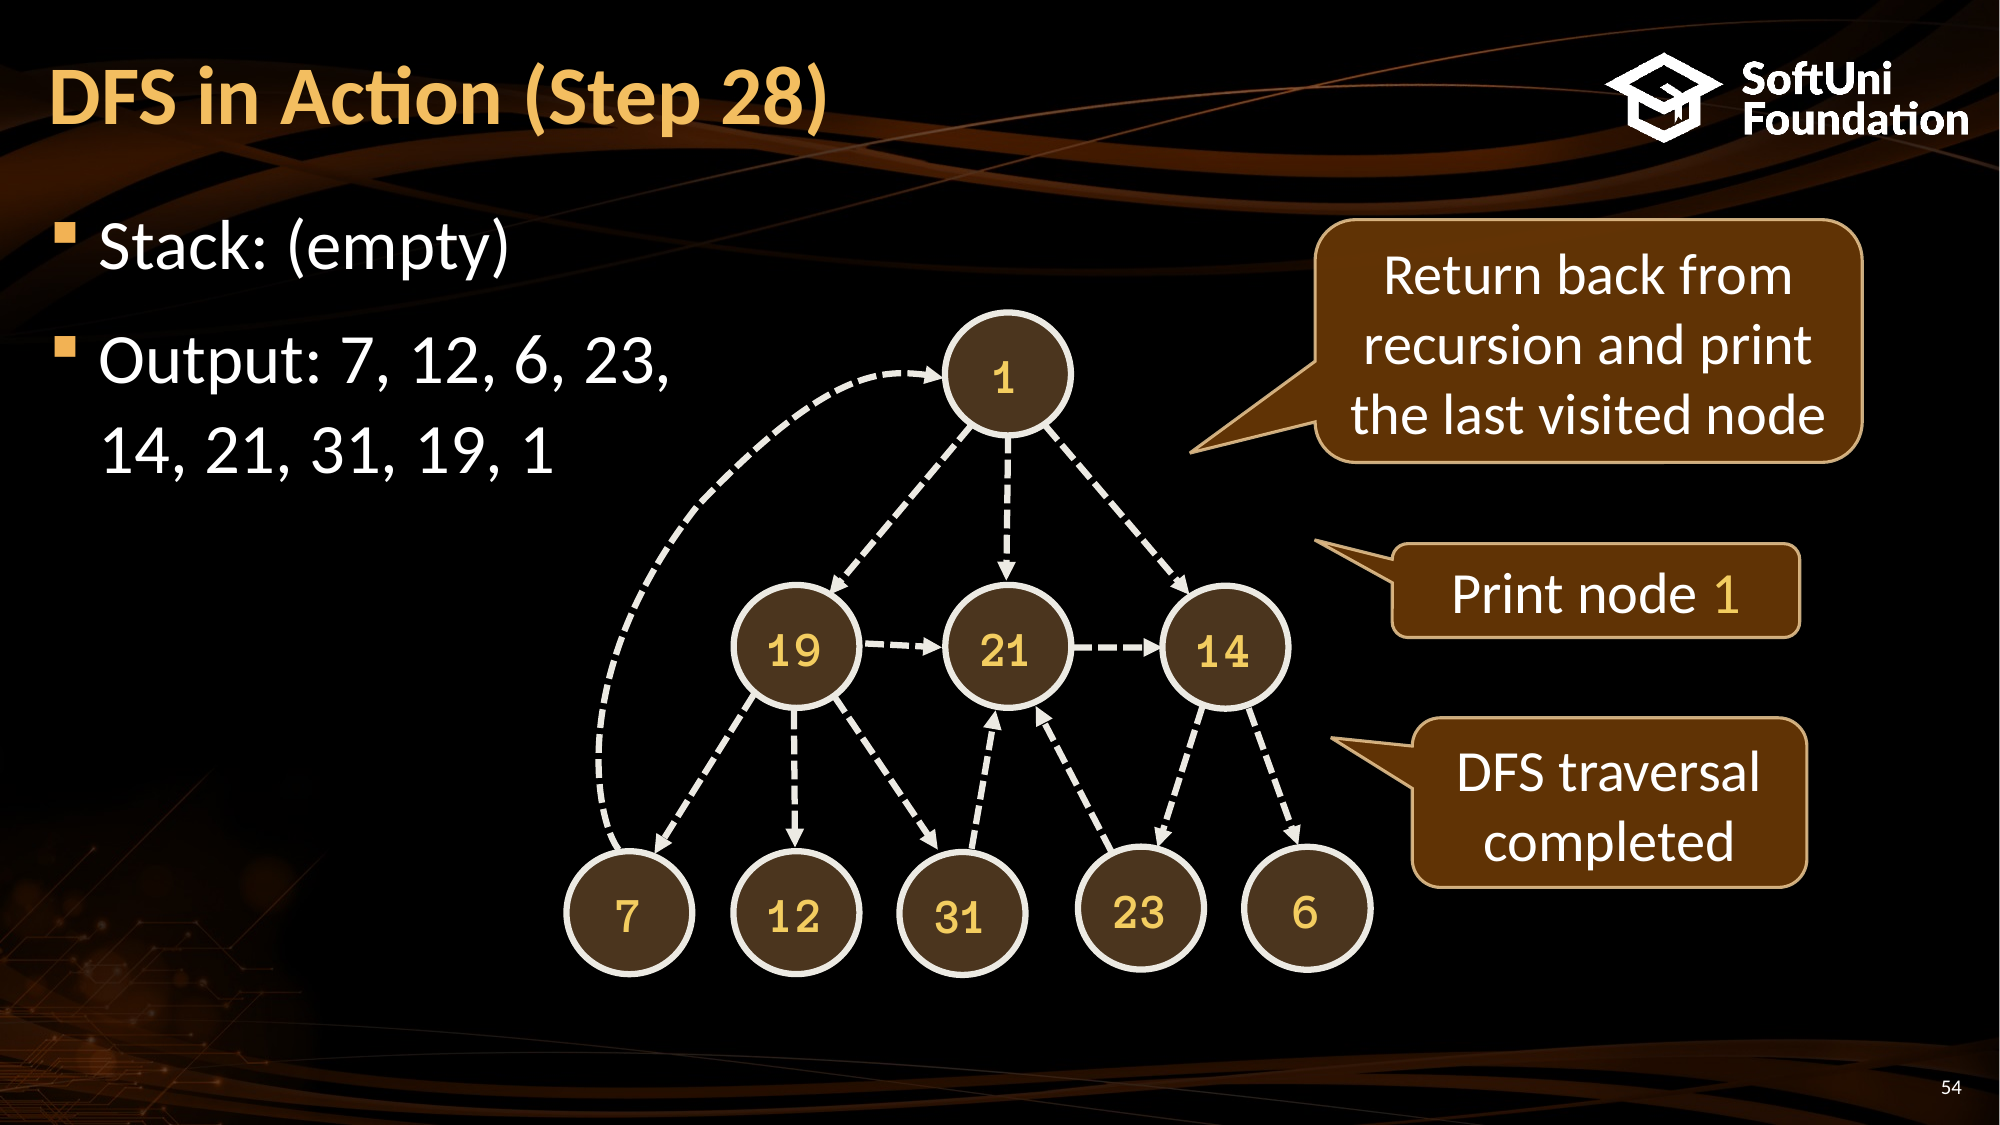

# DFS in Action (Step 28)
Stack: (empty)
Output: 7, 12, 6, 23,
14, 21, 31, 19, 1
Return back from recursion and print the last visited node
1

21
19
14

23
6
12
7
31
Print node 1
DFS traversal completed
54